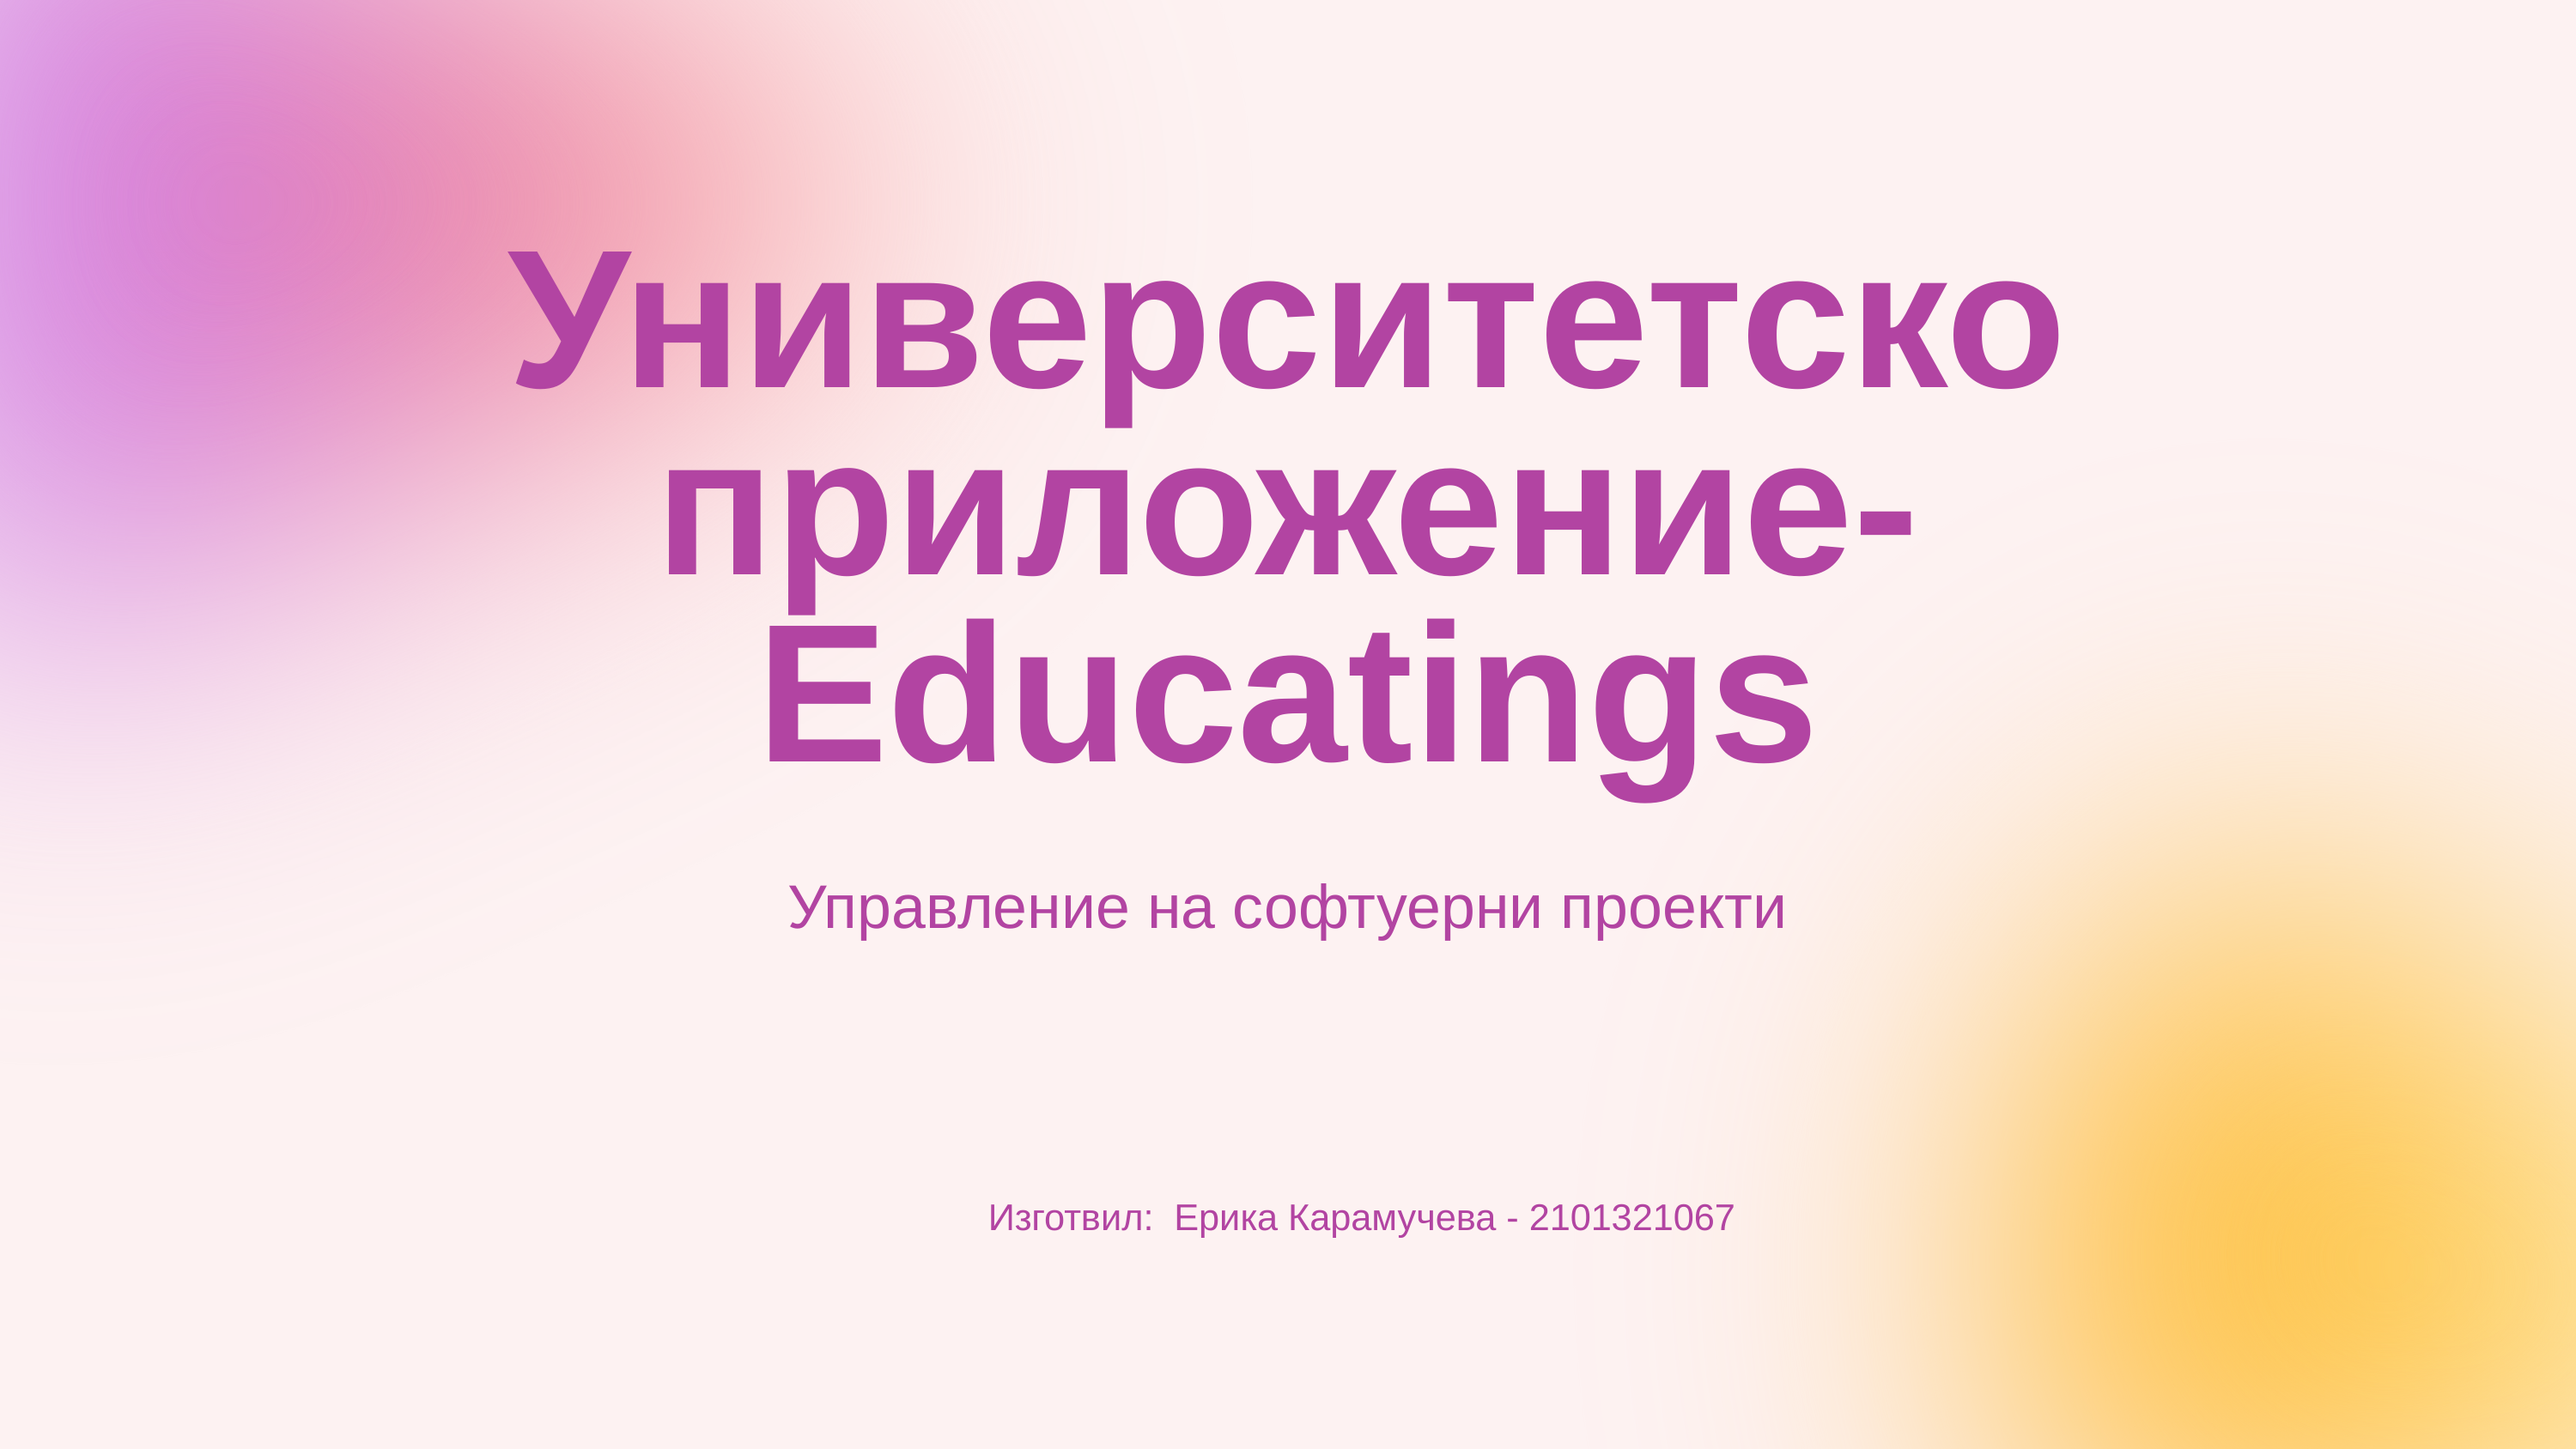

Университетско приложение- Educatings

Управление на софтуерни проекти
Изготвил:  Ерика Карамучева - 2101321067